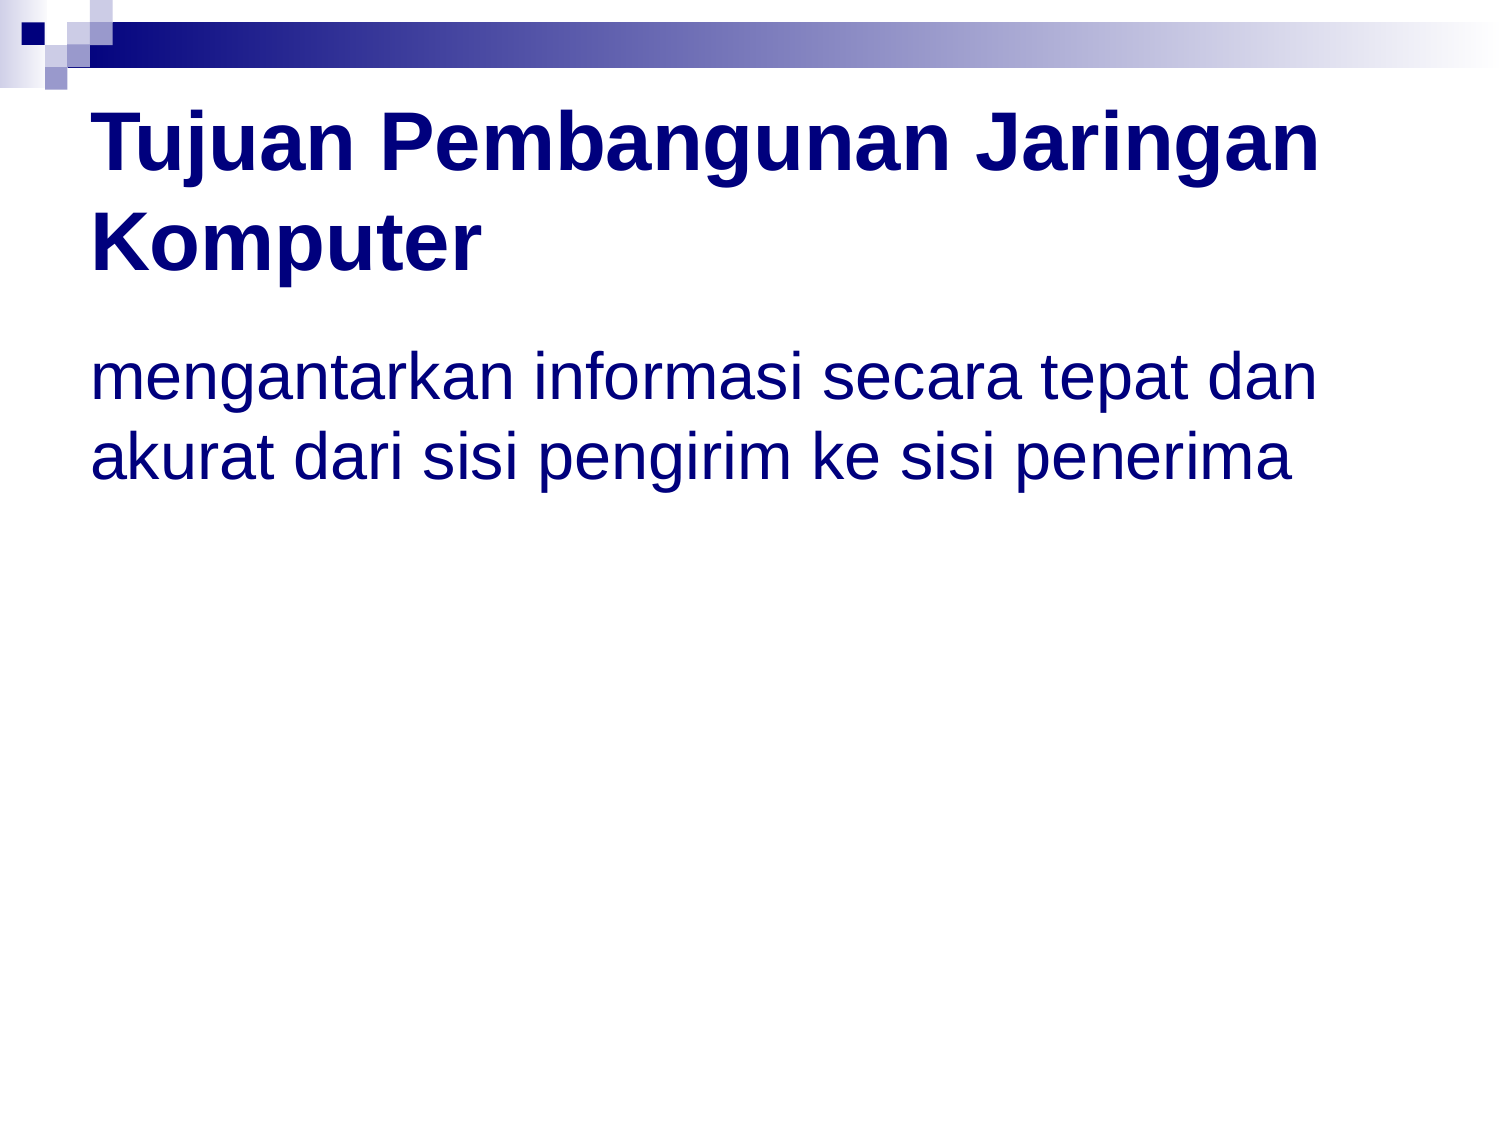

# Tujuan Pembangunan Jaringan Komputer
mengantarkan informasi secara tepat dan akurat dari sisi pengirim ke sisi penerima